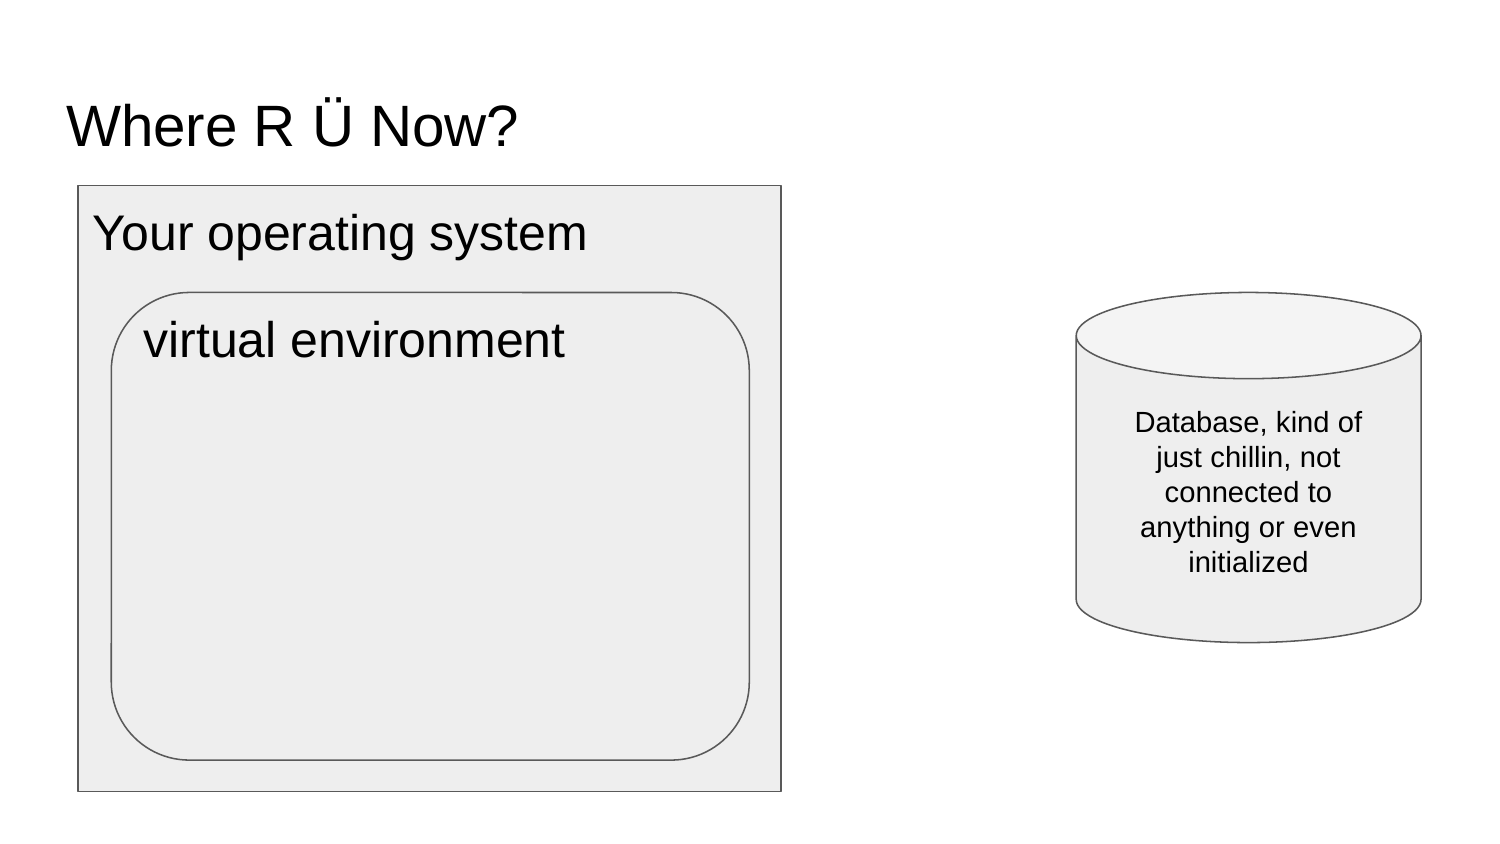

# Where R Ü Now?
Your operating system

virtual environment

Database, kind of just chillin, not connected to anything or even initialized